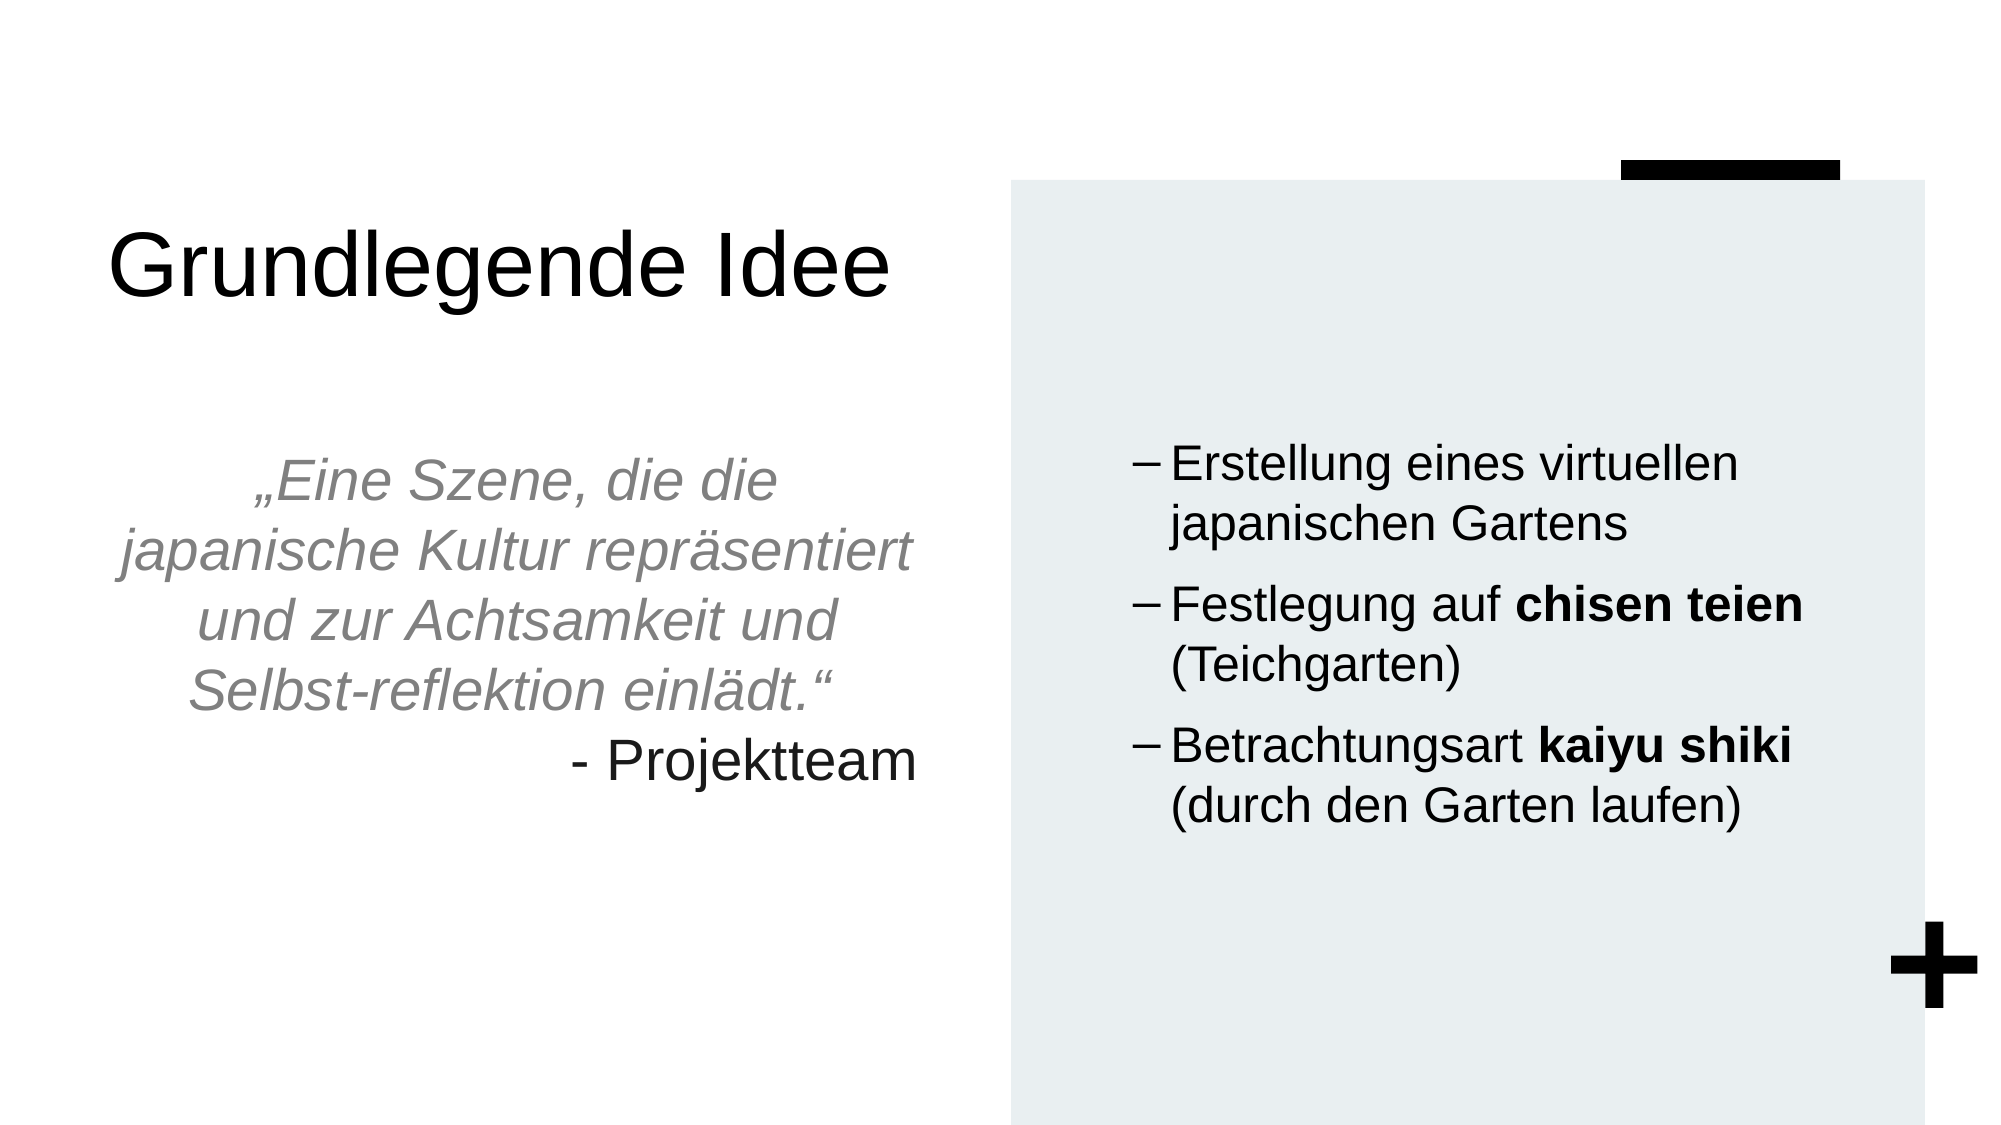

# Grundlegende Idee
Erstellung eines virtuellen japanischen Gartens
Festlegung auf chisen teien (Teichgarten)
Betrachtungsart kaiyu shiki (durch den Garten laufen)

„Eine Szene, die die japanische Kultur repräsentiert und zur Achtsamkeit und Selbst-reflektion einlädt.“
- Projektteam